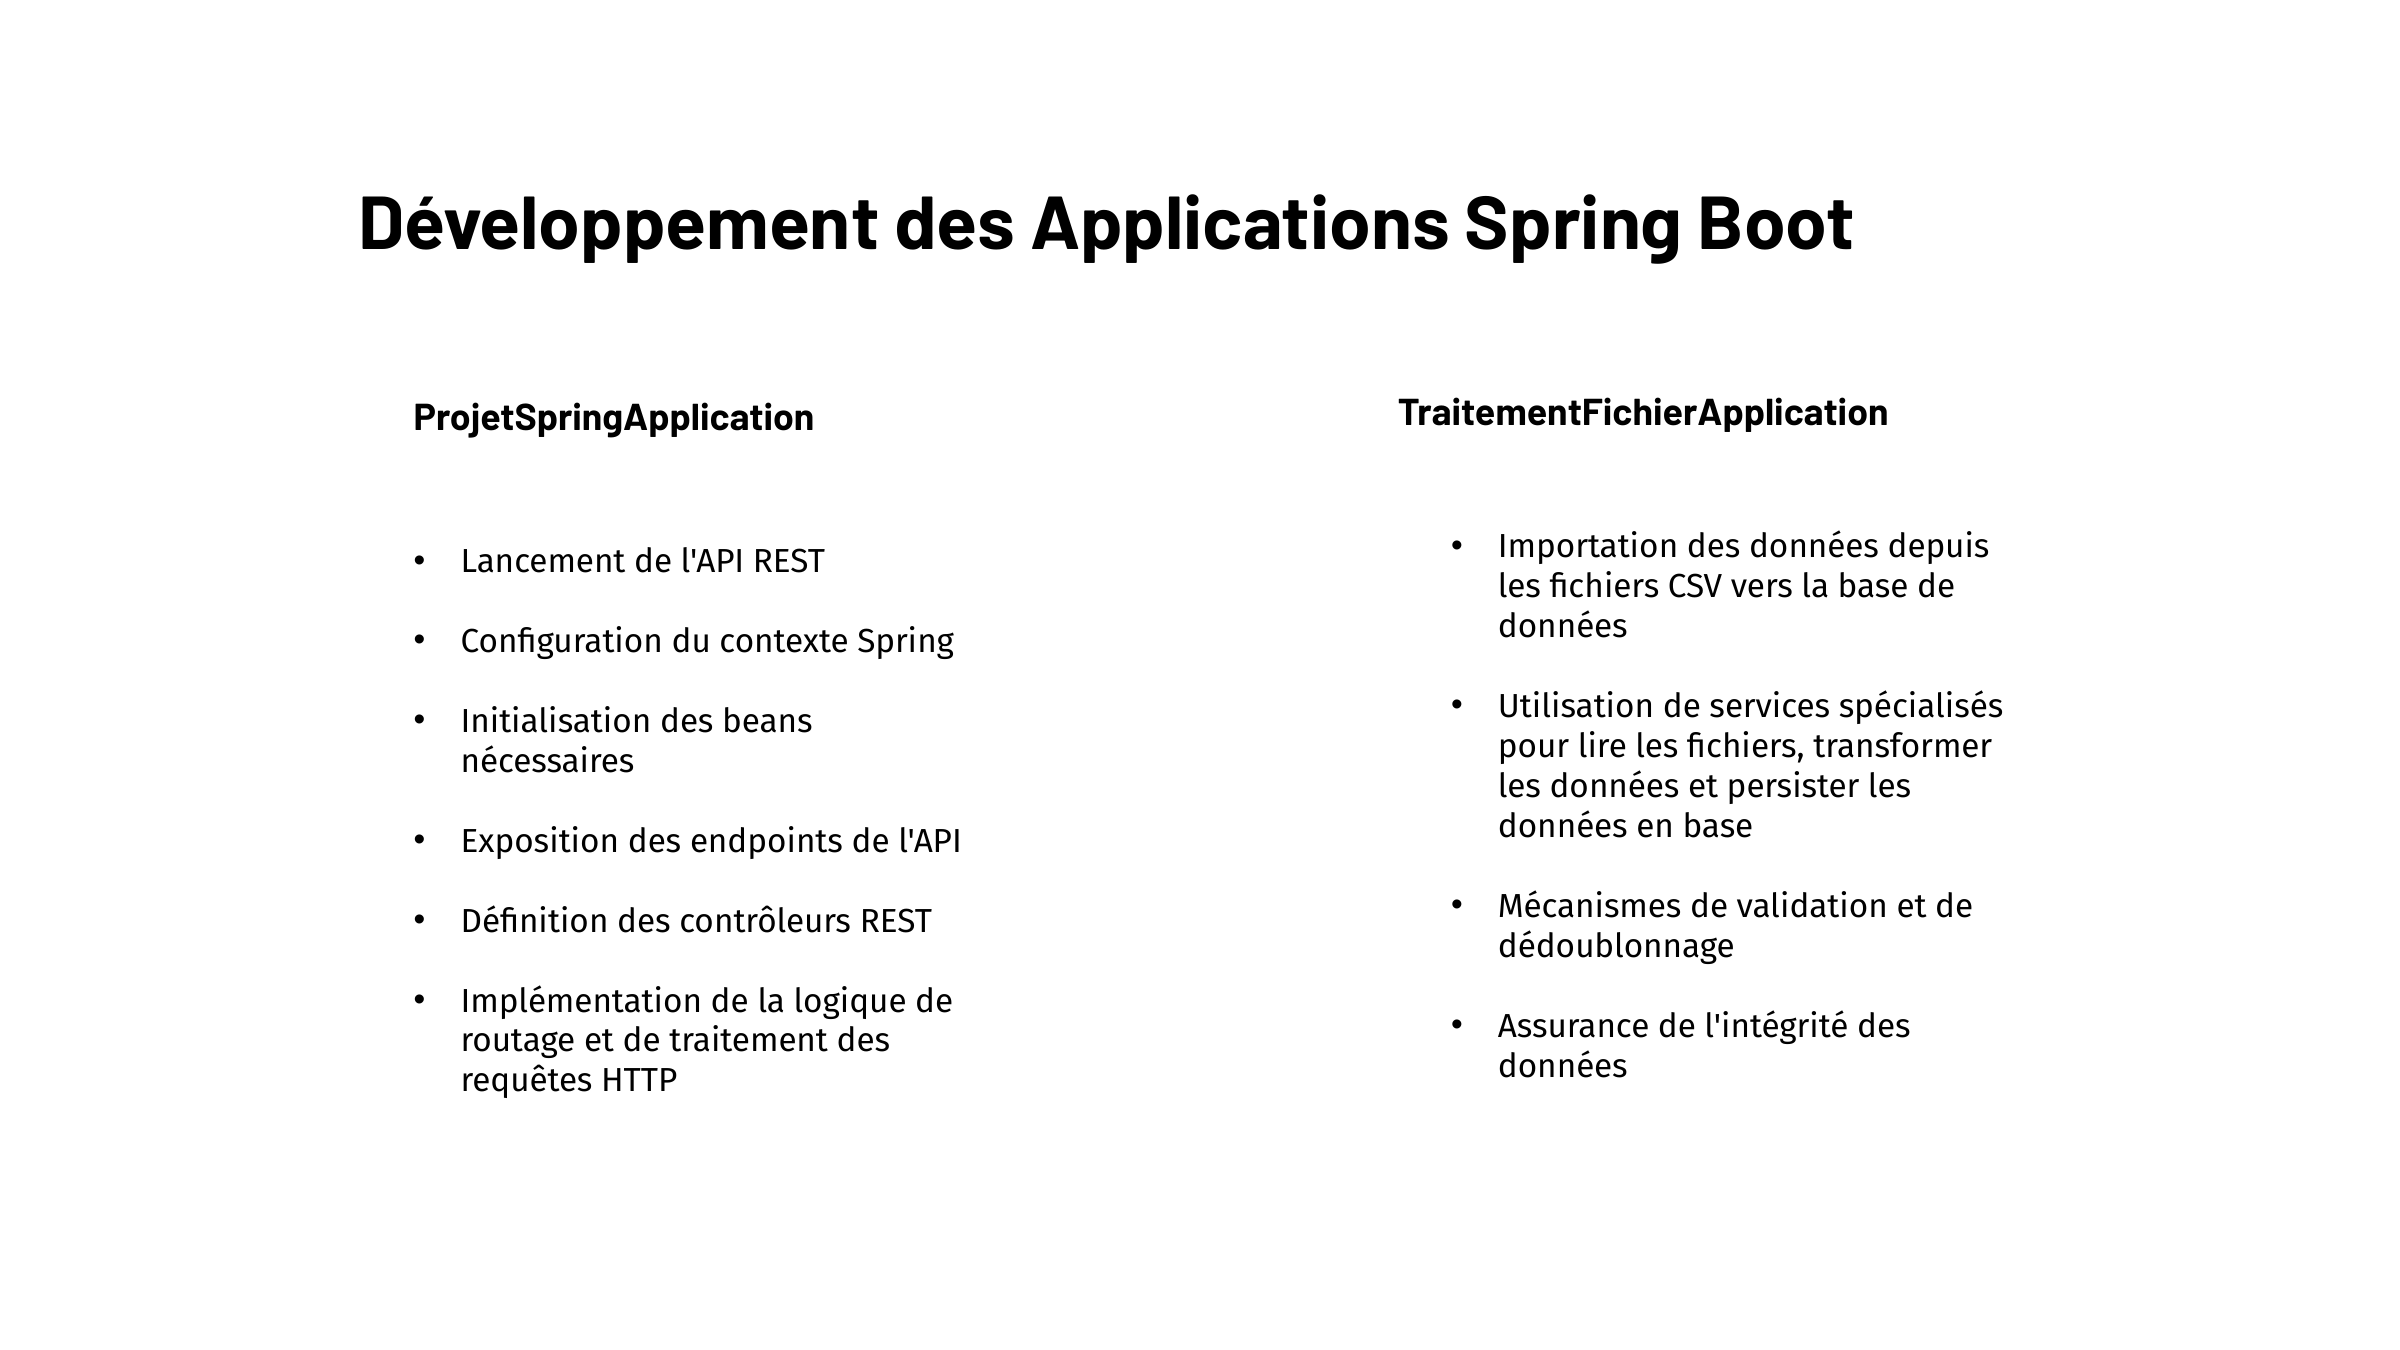

Développement des Applications Spring Boot
TraitementFichierApplication
ProjetSpringApplication
Importation des données depuis les fichiers CSV vers la base de données

Utilisation de services spécialisés pour lire les fichiers, transformer les données et persister les données en base

Mécanismes de validation et de dédoublonnage

Assurance de l'intégrité des données

Lancement de l'API REST

Configuration du contexte Spring

Initialisation des beans nécessaires

Exposition des endpoints de l'API

Définition des contrôleurs REST

Implémentation de la logique de routage et de traitement des requêtes HTTP